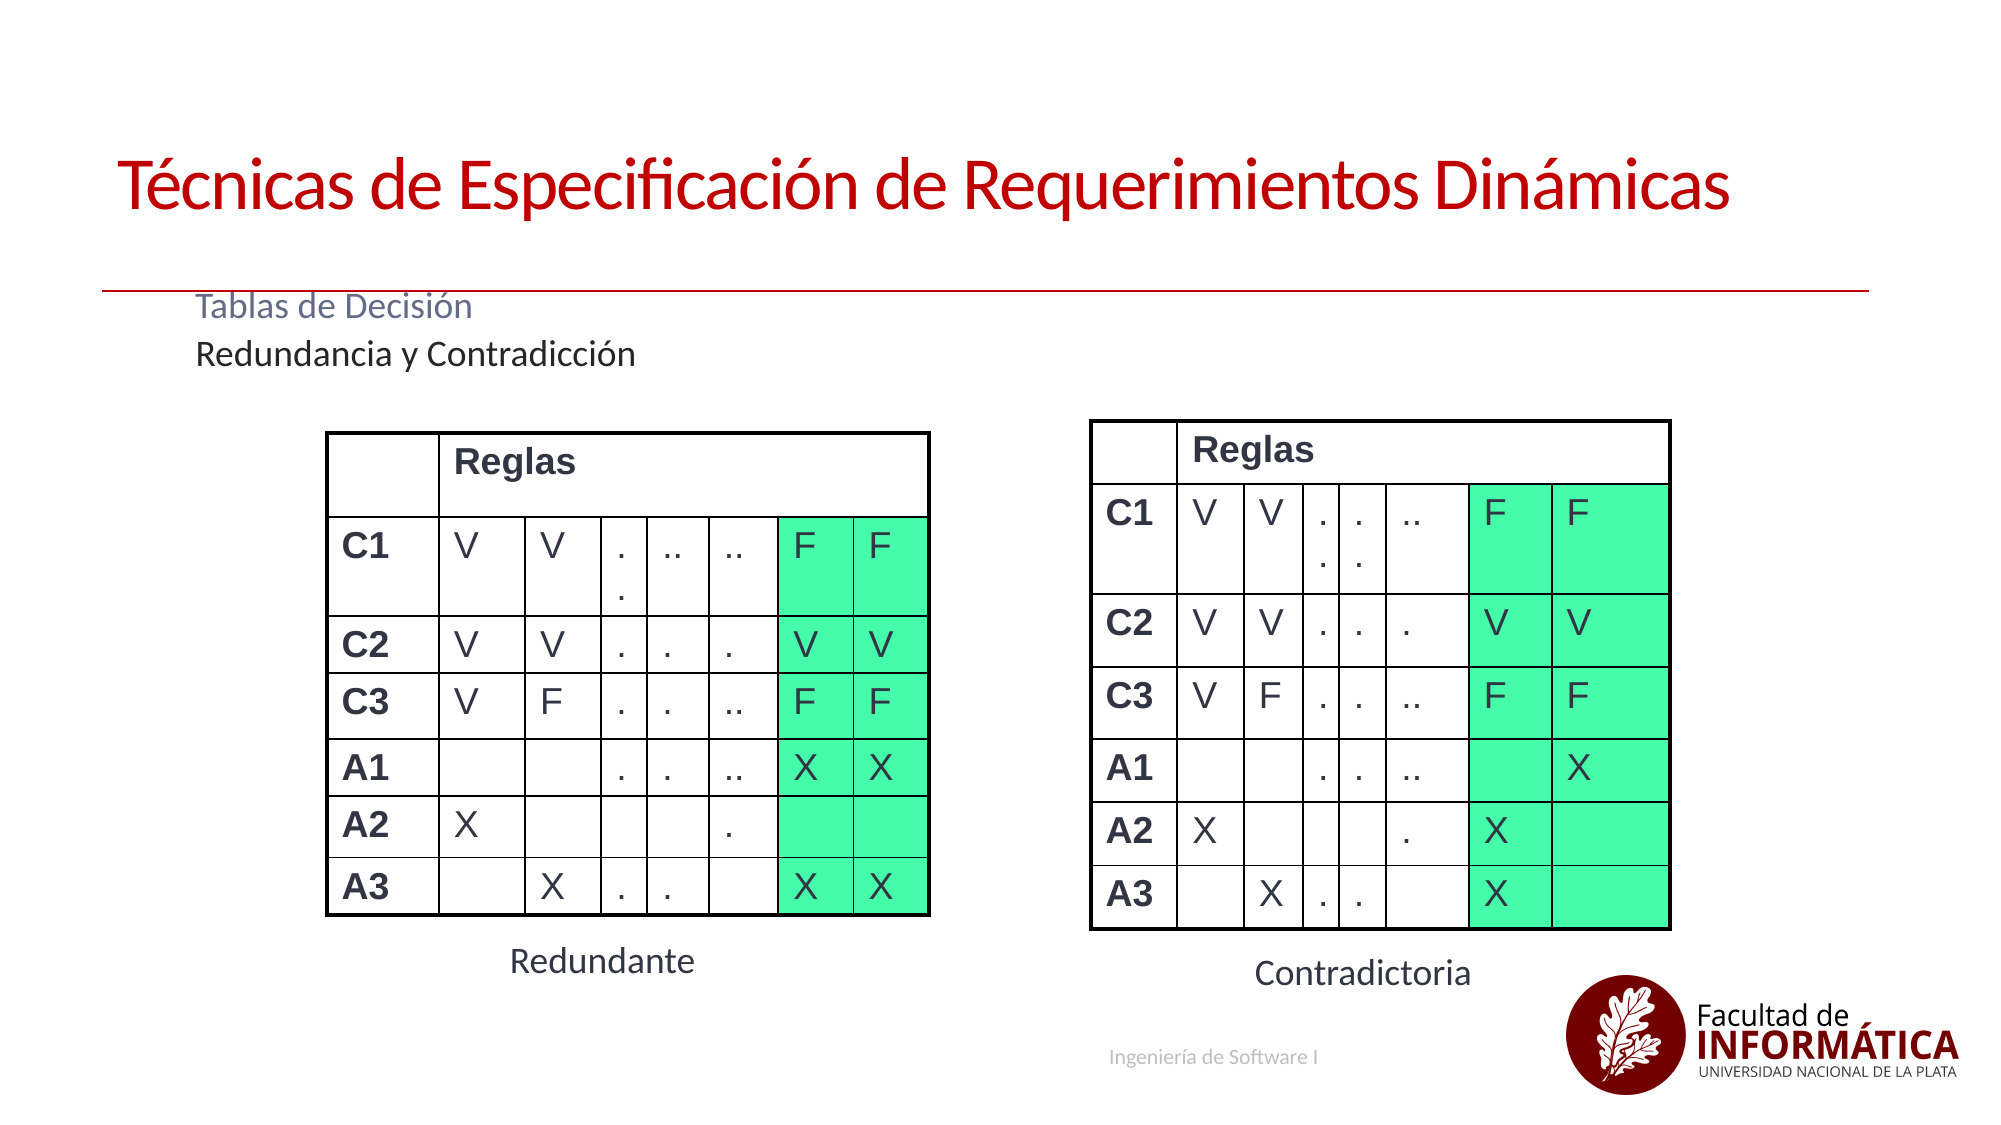

# Técnicas de Especificación de Requerimientos Dinámicas
Tablas de Decisión
Redundancia y Contradicción
|  | Reglas |  |  |  |  |  |  |
| --- | --- | --- | --- | --- | --- | --- | --- |
| C1 | V | V | .. | .. | .. | F | F |
| C2 | V | V | . | . | . | V | V |
| C3 | V | F | . | . | .. | F | F |
| A1 |  |  | . | . | .. |  | X |
| A2 | X |  |  |  | . | X |  |
| A3 |  | X | . | . |  | X |  |
|  | Reglas |  |  |  |  |  |  |
| --- | --- | --- | --- | --- | --- | --- | --- |
| C1 | V | V | .. | .. | .. | F | F |
| C2 | V | V | . | . | . | V | V |
| C3 | V | F | . | . | .. | F | F |
| A1 |  |  | . | . | .. | X | X |
| A2 | X |  |  |  | . |  |  |
| A3 |  | X | . | . |  | X | X |
69
Redundante
Contradictoria
Ingeniería de Software I